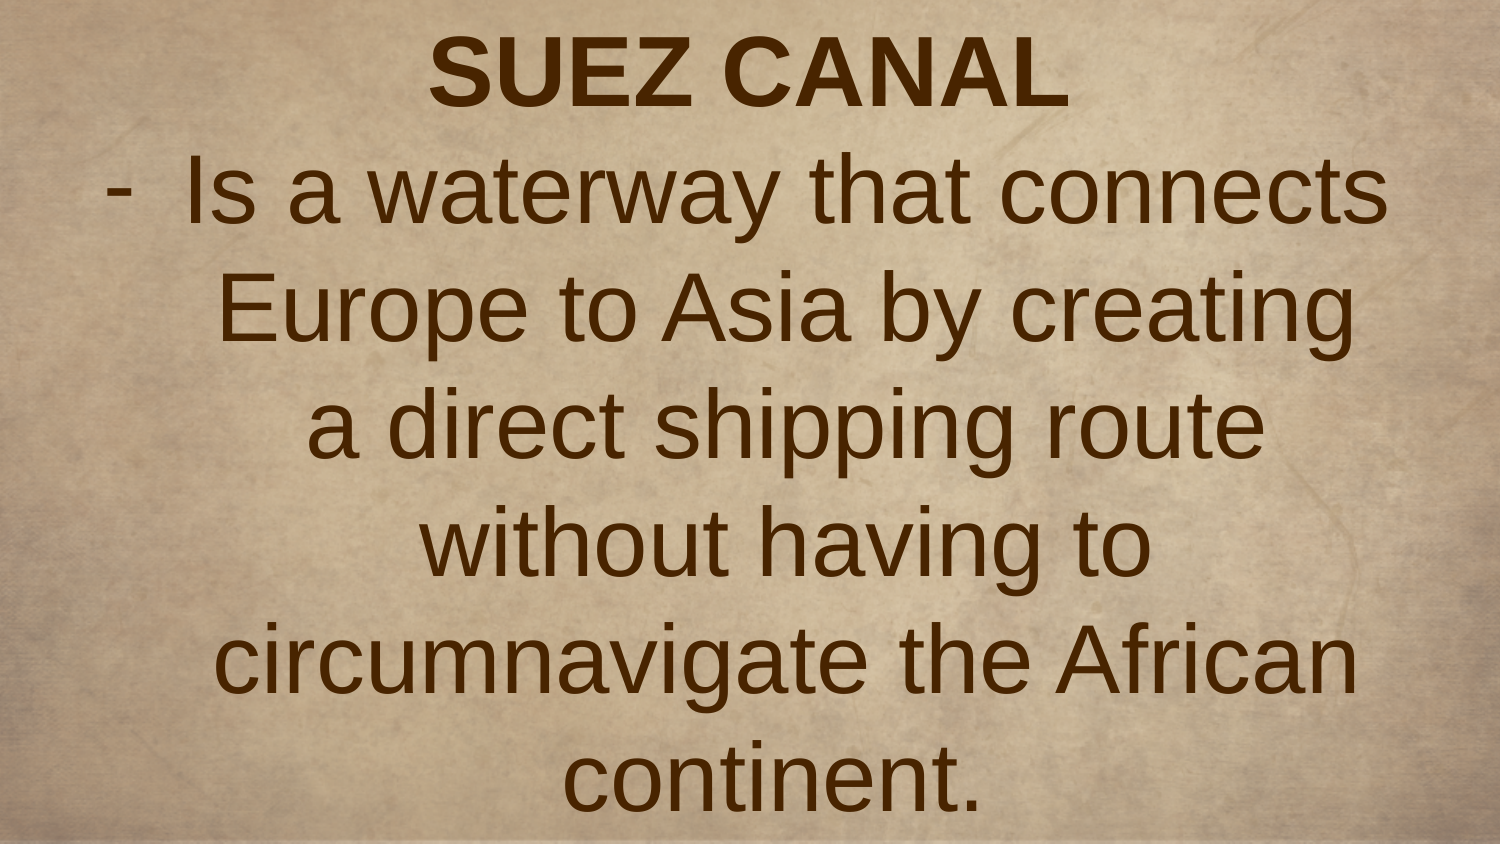

# SUEZ CANAL
Is a waterway that connects Europe to Asia by creating a direct shipping route without having to circumnavigate the African continent.